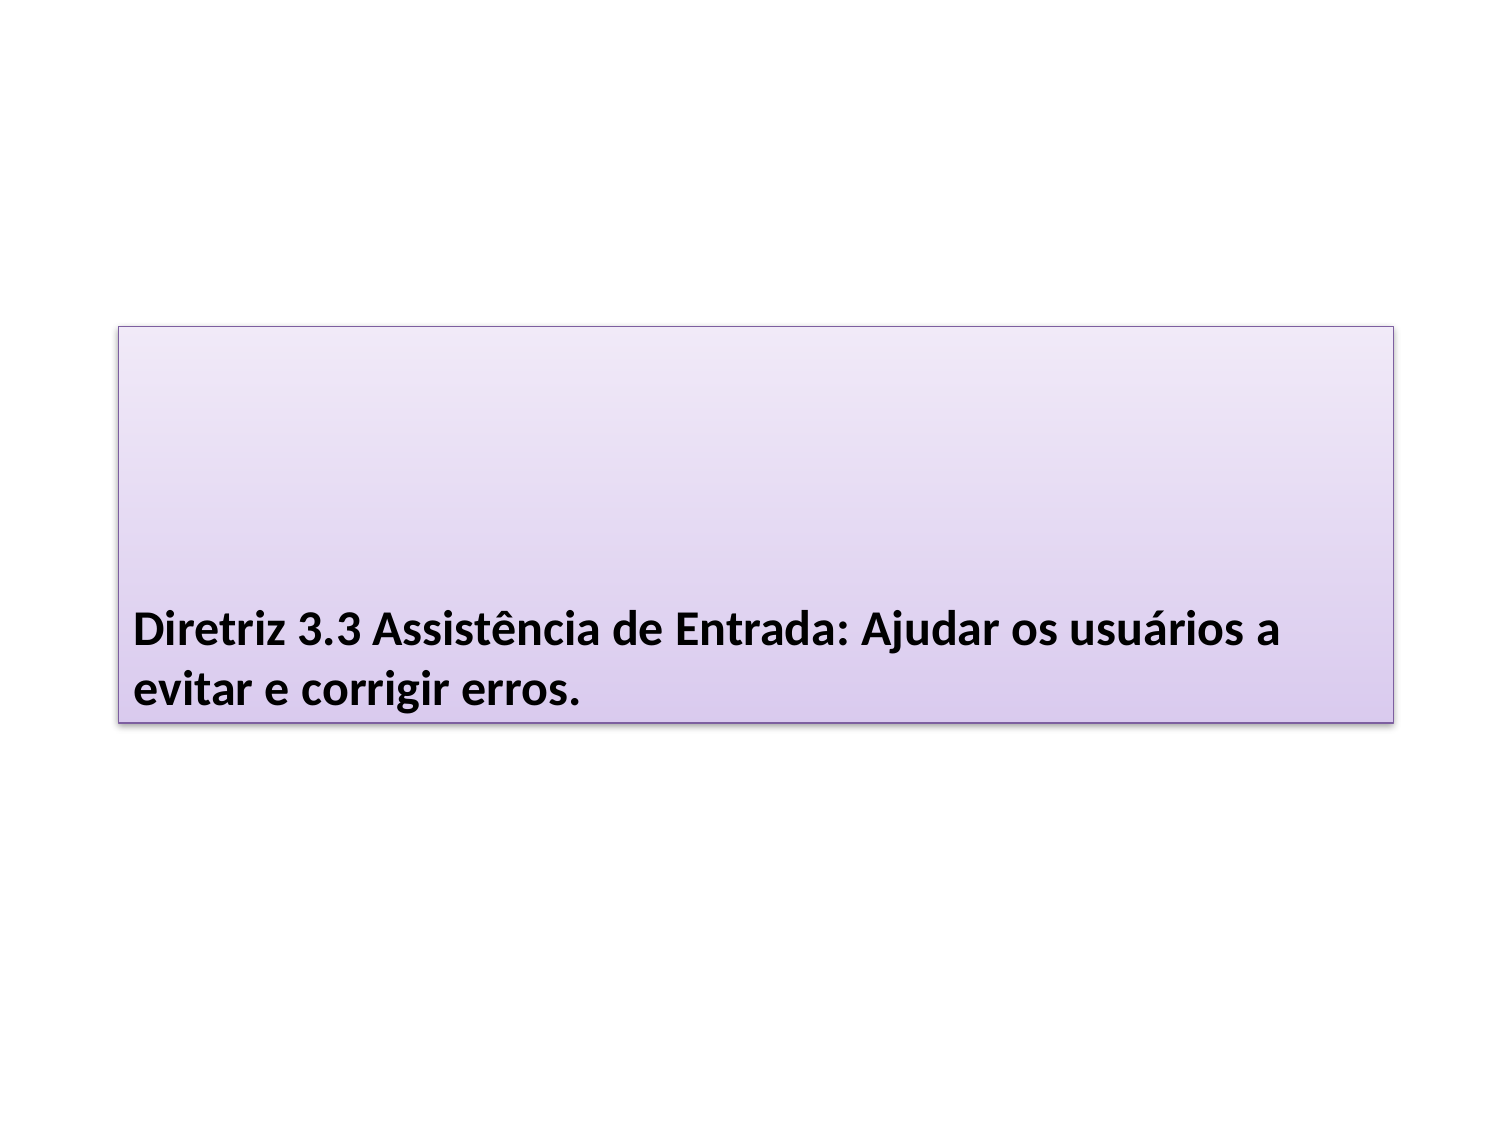

Diretriz 3.3 Assistência de Entrada: Ajudar os usuários a evitar e corrigir erros.
#